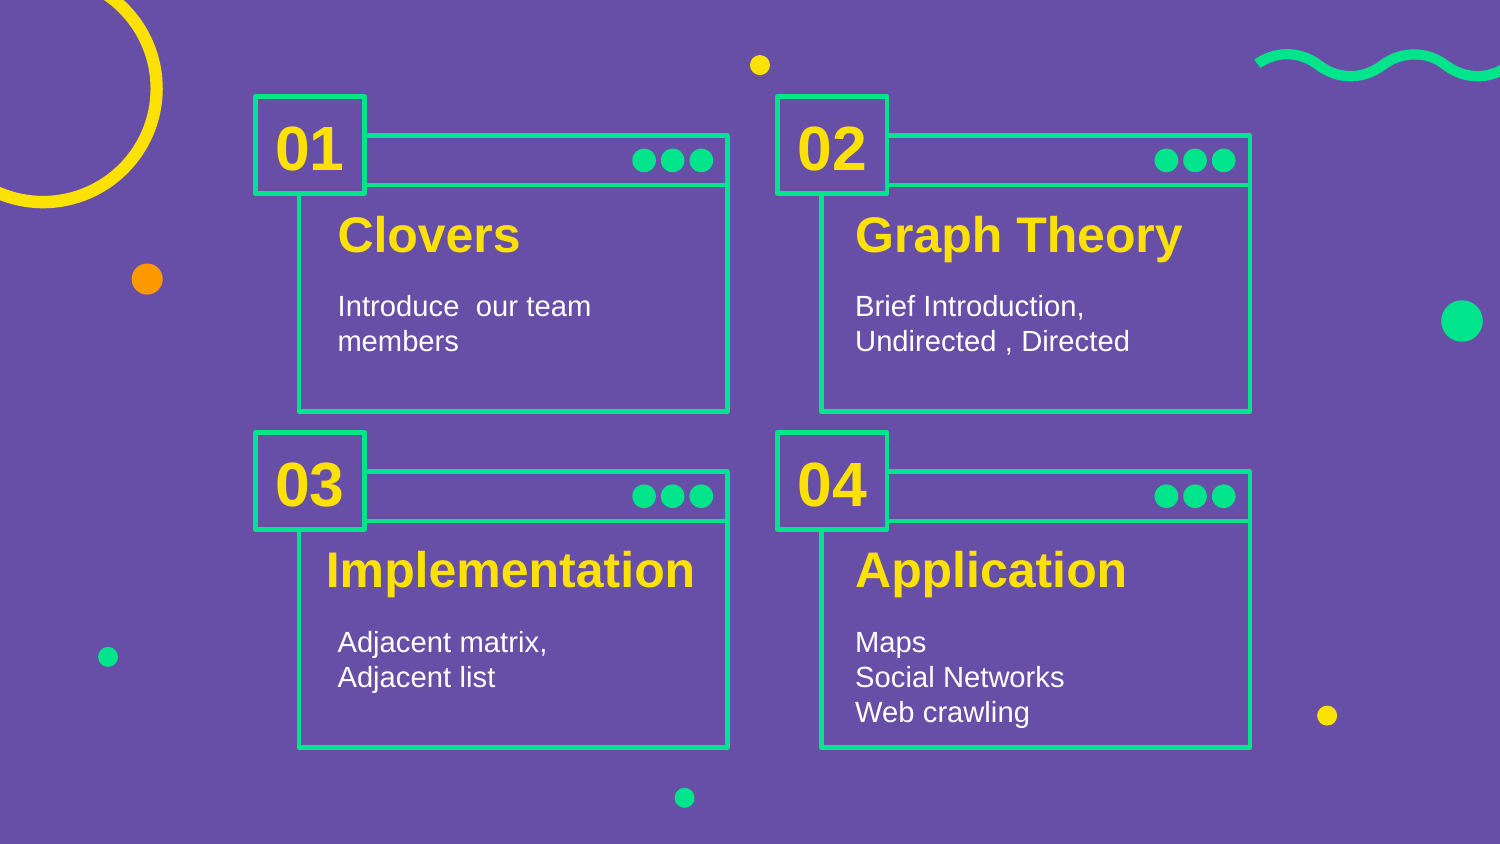

01

02

# Clovers
Graph Theory
Introduce  our team members
Brief Introduction, Undirected , Directed
03

04

Implementation
Application
Adjacent matrix,     Adjacent list
Maps
Social Networks
Web crawling